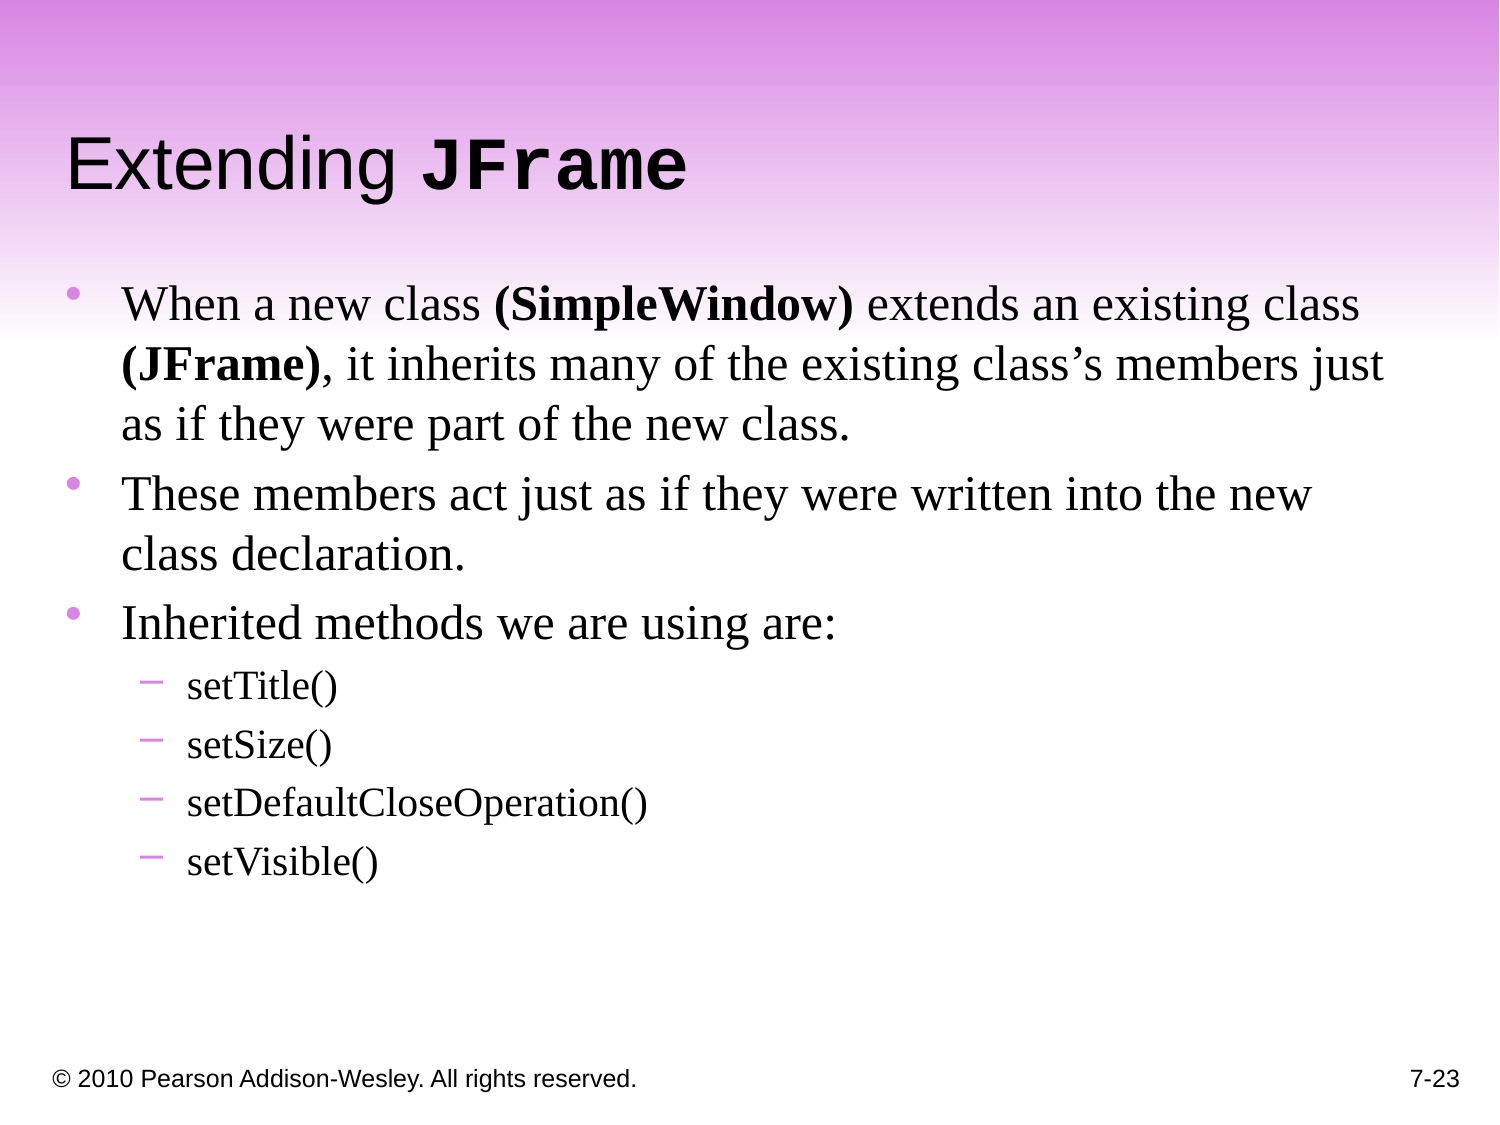

Extending JFrame
When a new class (SimpleWindow) extends an existing class (JFrame), it inherits many of the existing class’s members just as if they were part of the new class.
These members act just as if they were written into the new class declaration.
Inherited methods we are using are:
setTitle()
setSize()
setDefaultCloseOperation()
setVisible()
7-23